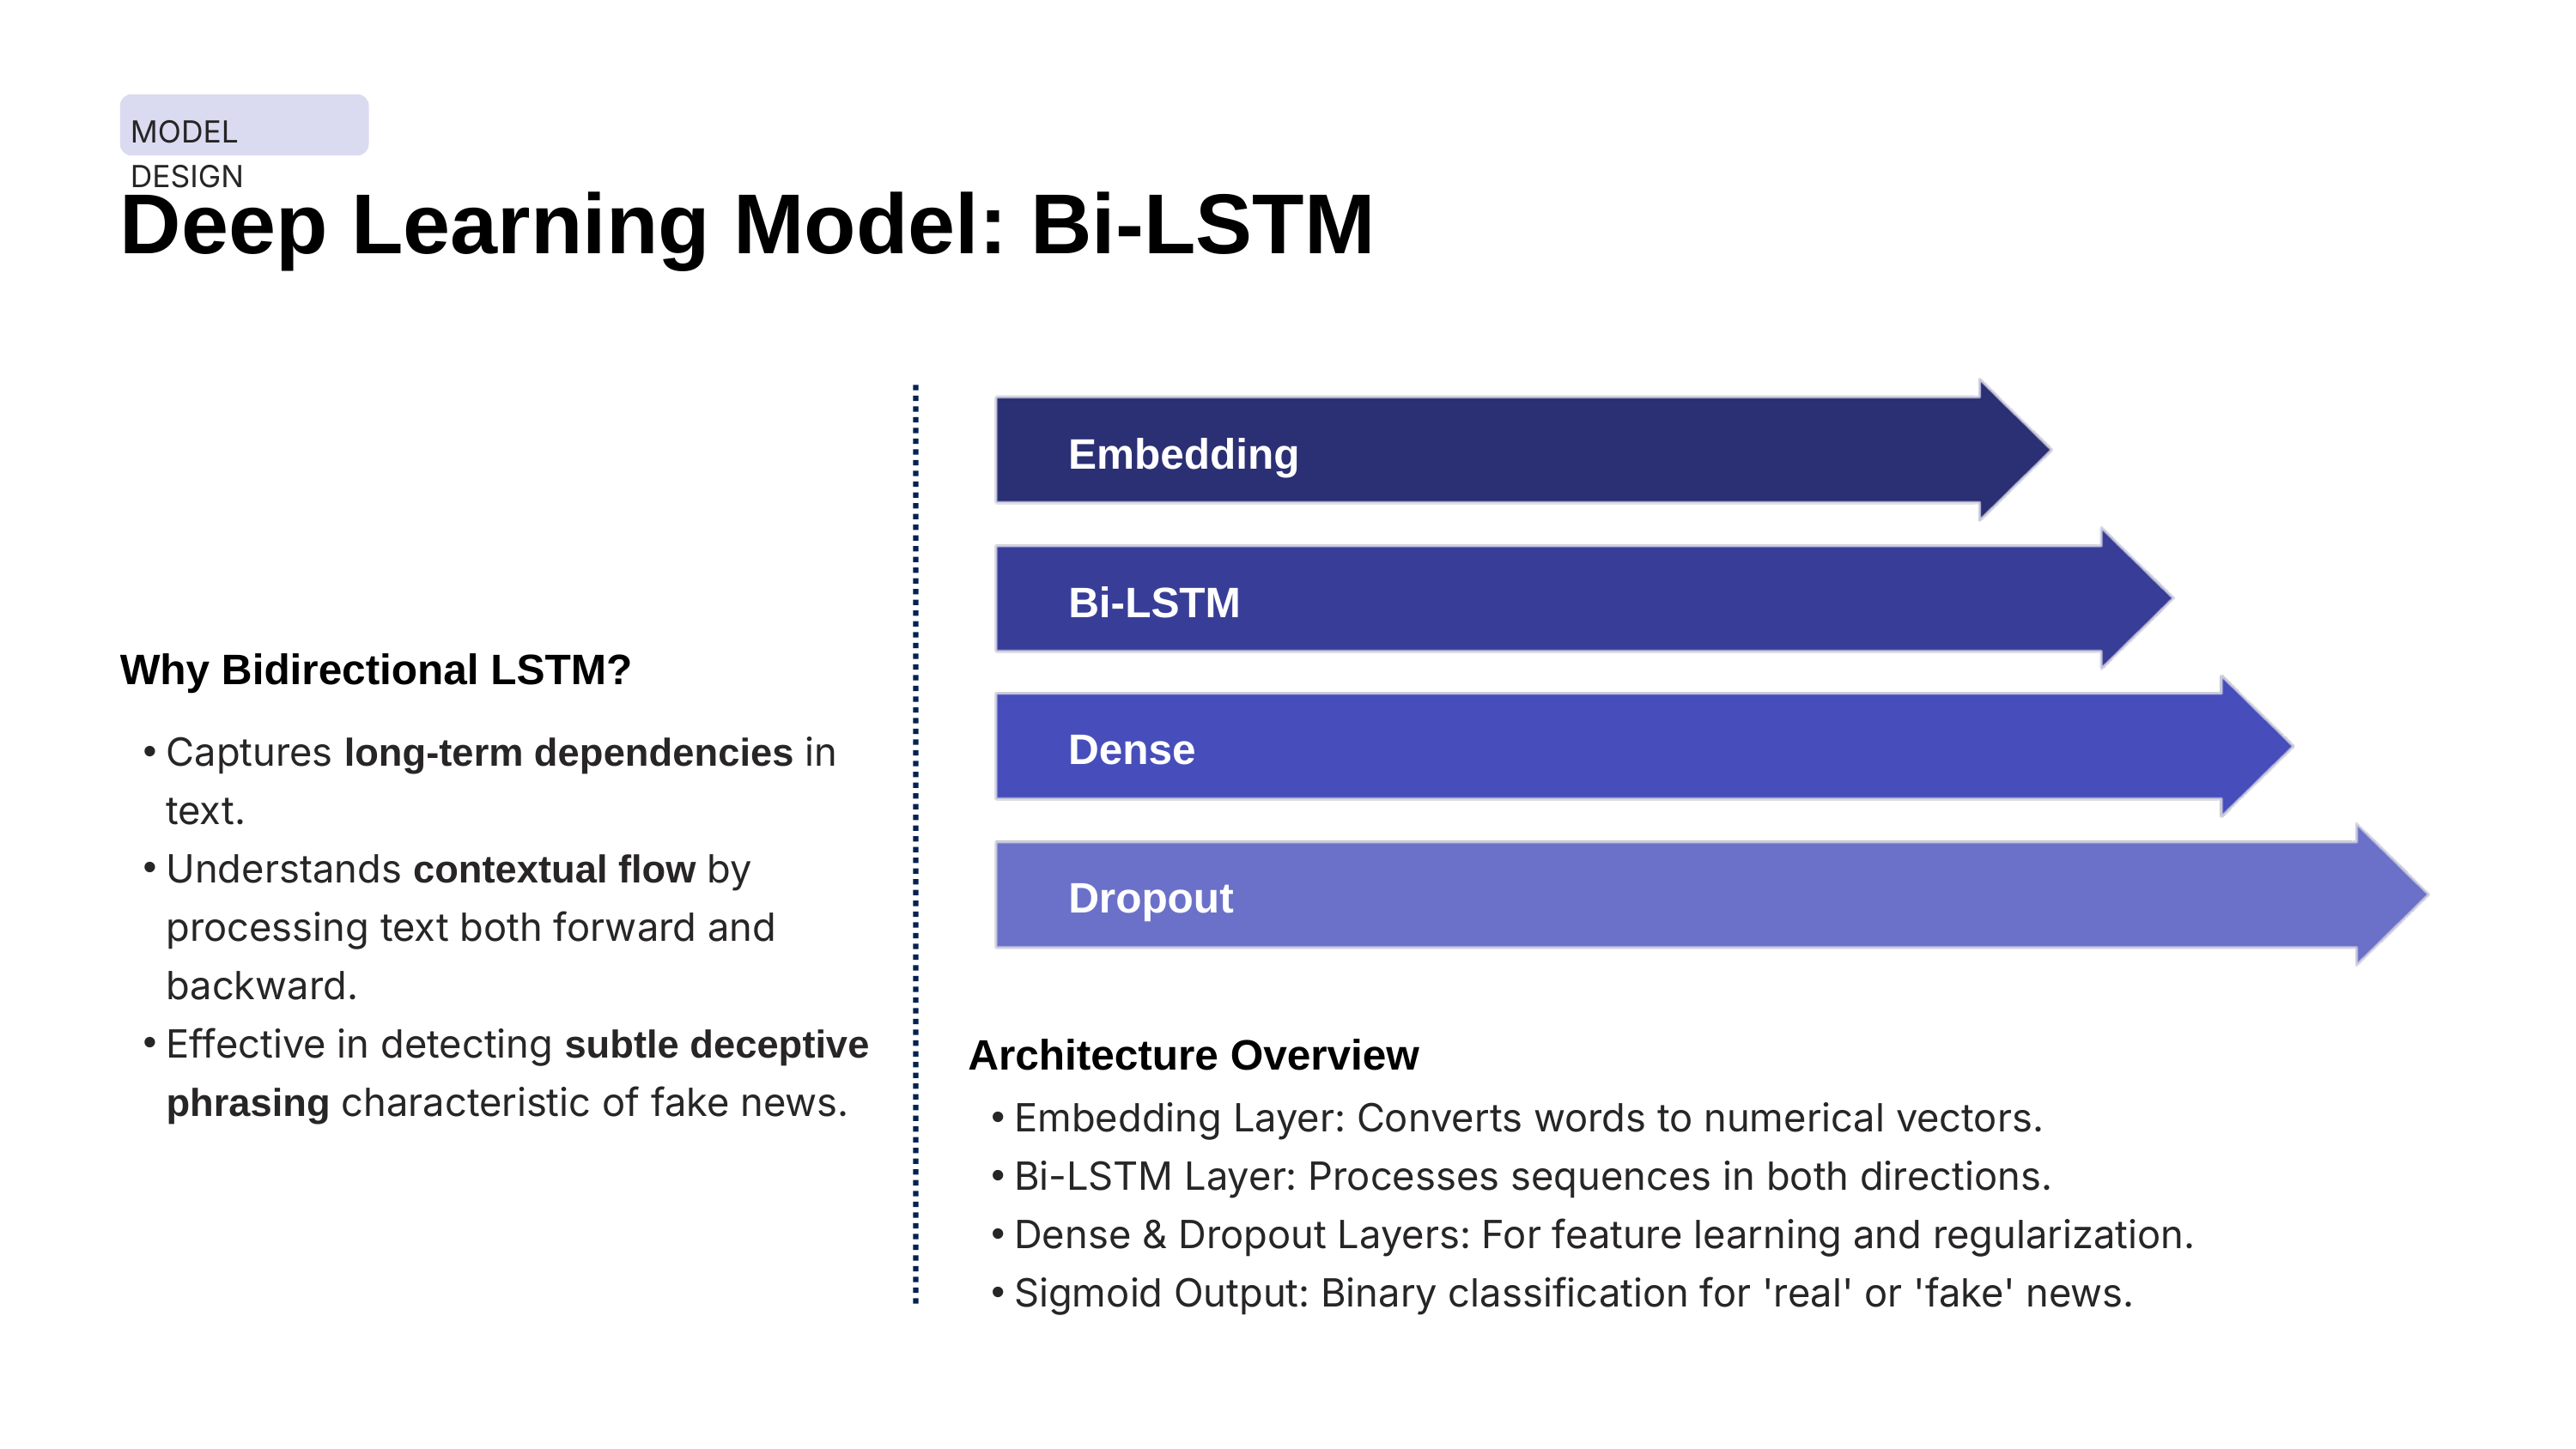

MODEL DESIGN
Deep Learning Model: Bi-LSTM

Embedding
Bi-LSTM
Why Bidirectional LSTM?
Captures long-term dependencies in text.
Understands contextual flow by processing text both forward and backward.
Effective in detecting subtle deceptive phrasing characteristic of fake news.
Dense
Dropout
Architecture Overview
Embedding Layer: Converts words to numerical vectors.
Bi-LSTM Layer: Processes sequences in both directions.
Dense & Dropout Layers: For feature learning and regularization.
Sigmoid Output: Binary classification for 'real' or 'fake' news.